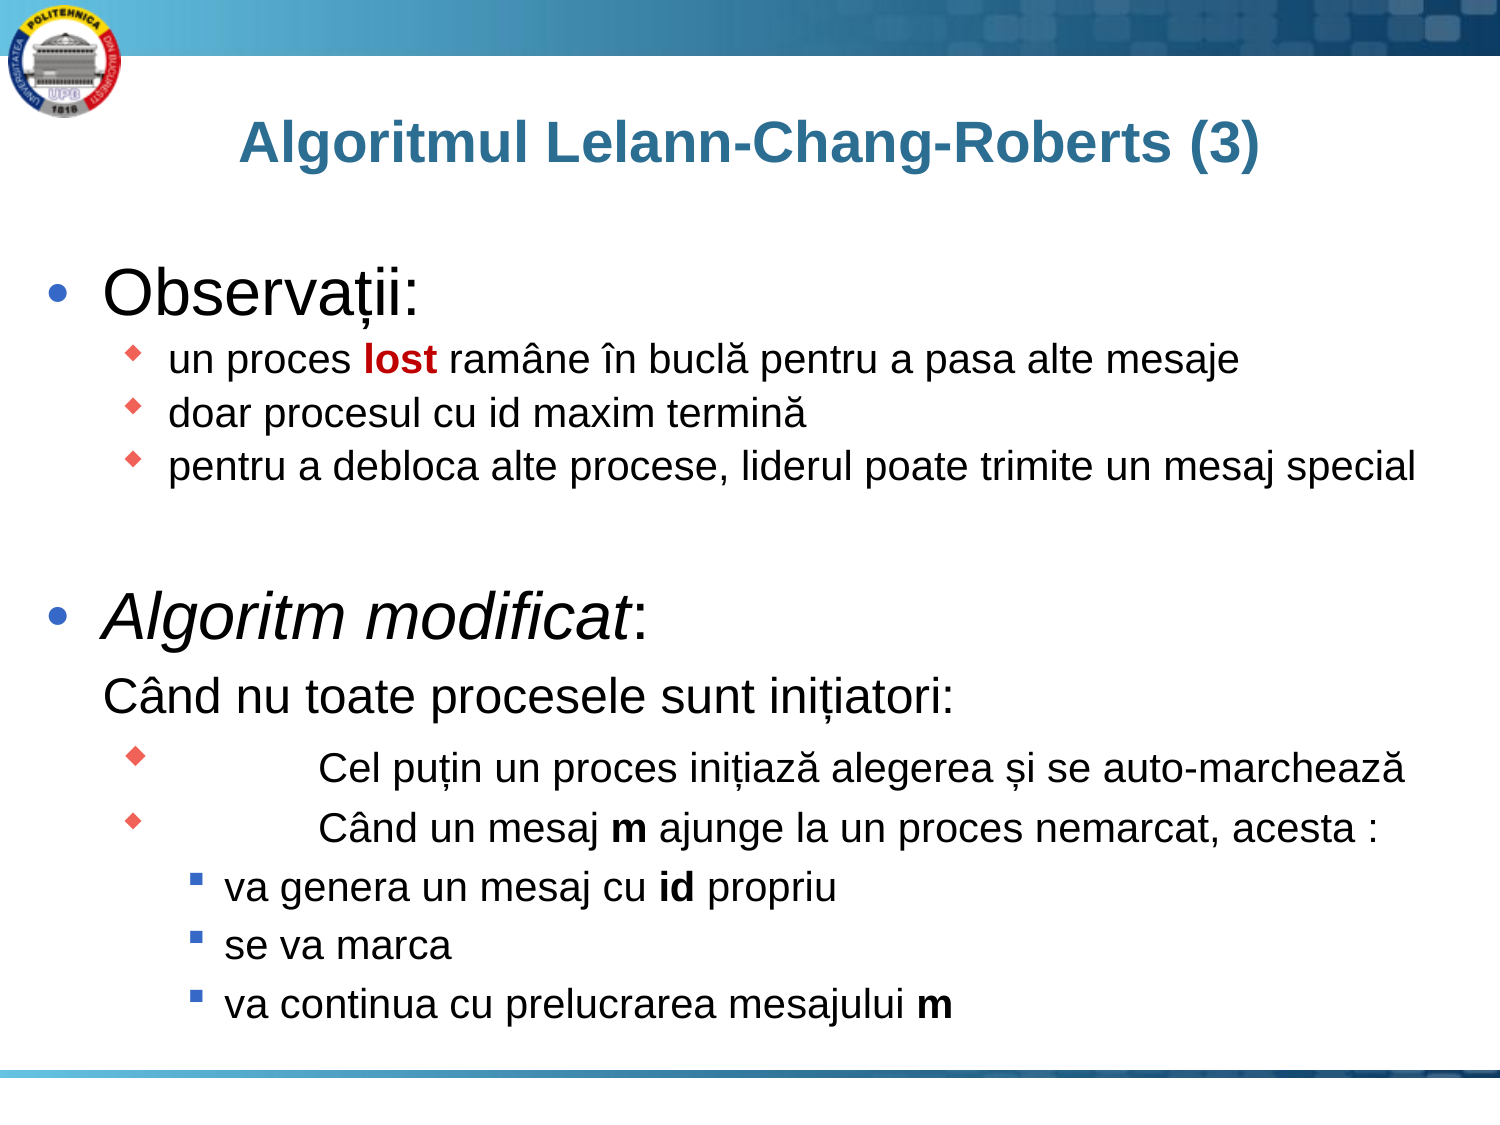

# Algoritmul Lelann-Chang-Roberts (3)

Observații:
un proces lost ramâne în buclă pentru a pasa alte mesaje
doar procesul cu id maxim termină
pentru a debloca alte procese, liderul poate trimite un mesaj special

Algoritm modificat:
	Când nu toate procesele sunt inițiatori:
	Cel puțin un proces inițiază alegerea și se auto-marchează
	Când un mesaj m ajunge la un proces nemarcat, acesta :
va genera un mesaj cu id propriu
se va marca
va continua cu prelucrarea mesajului m